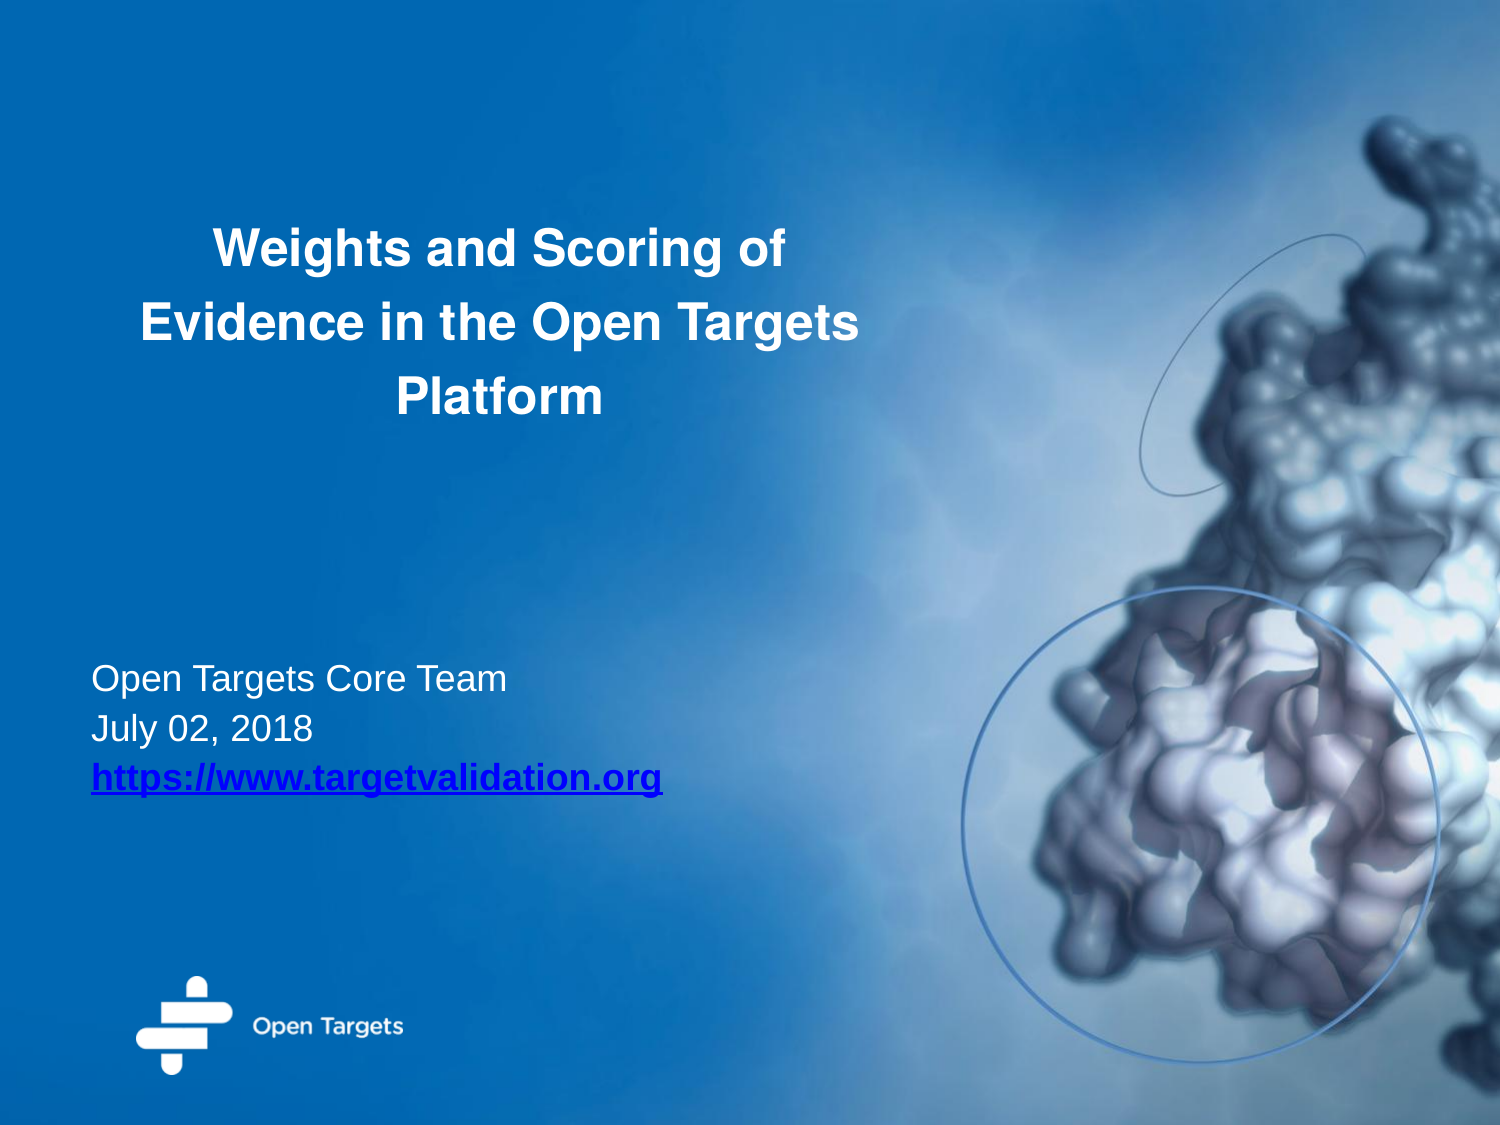

# Weights and Scoring of Evidence in the Open Targets Platform
Open Targets Core Team
July 02, 2018
https://www.targetvalidation.org